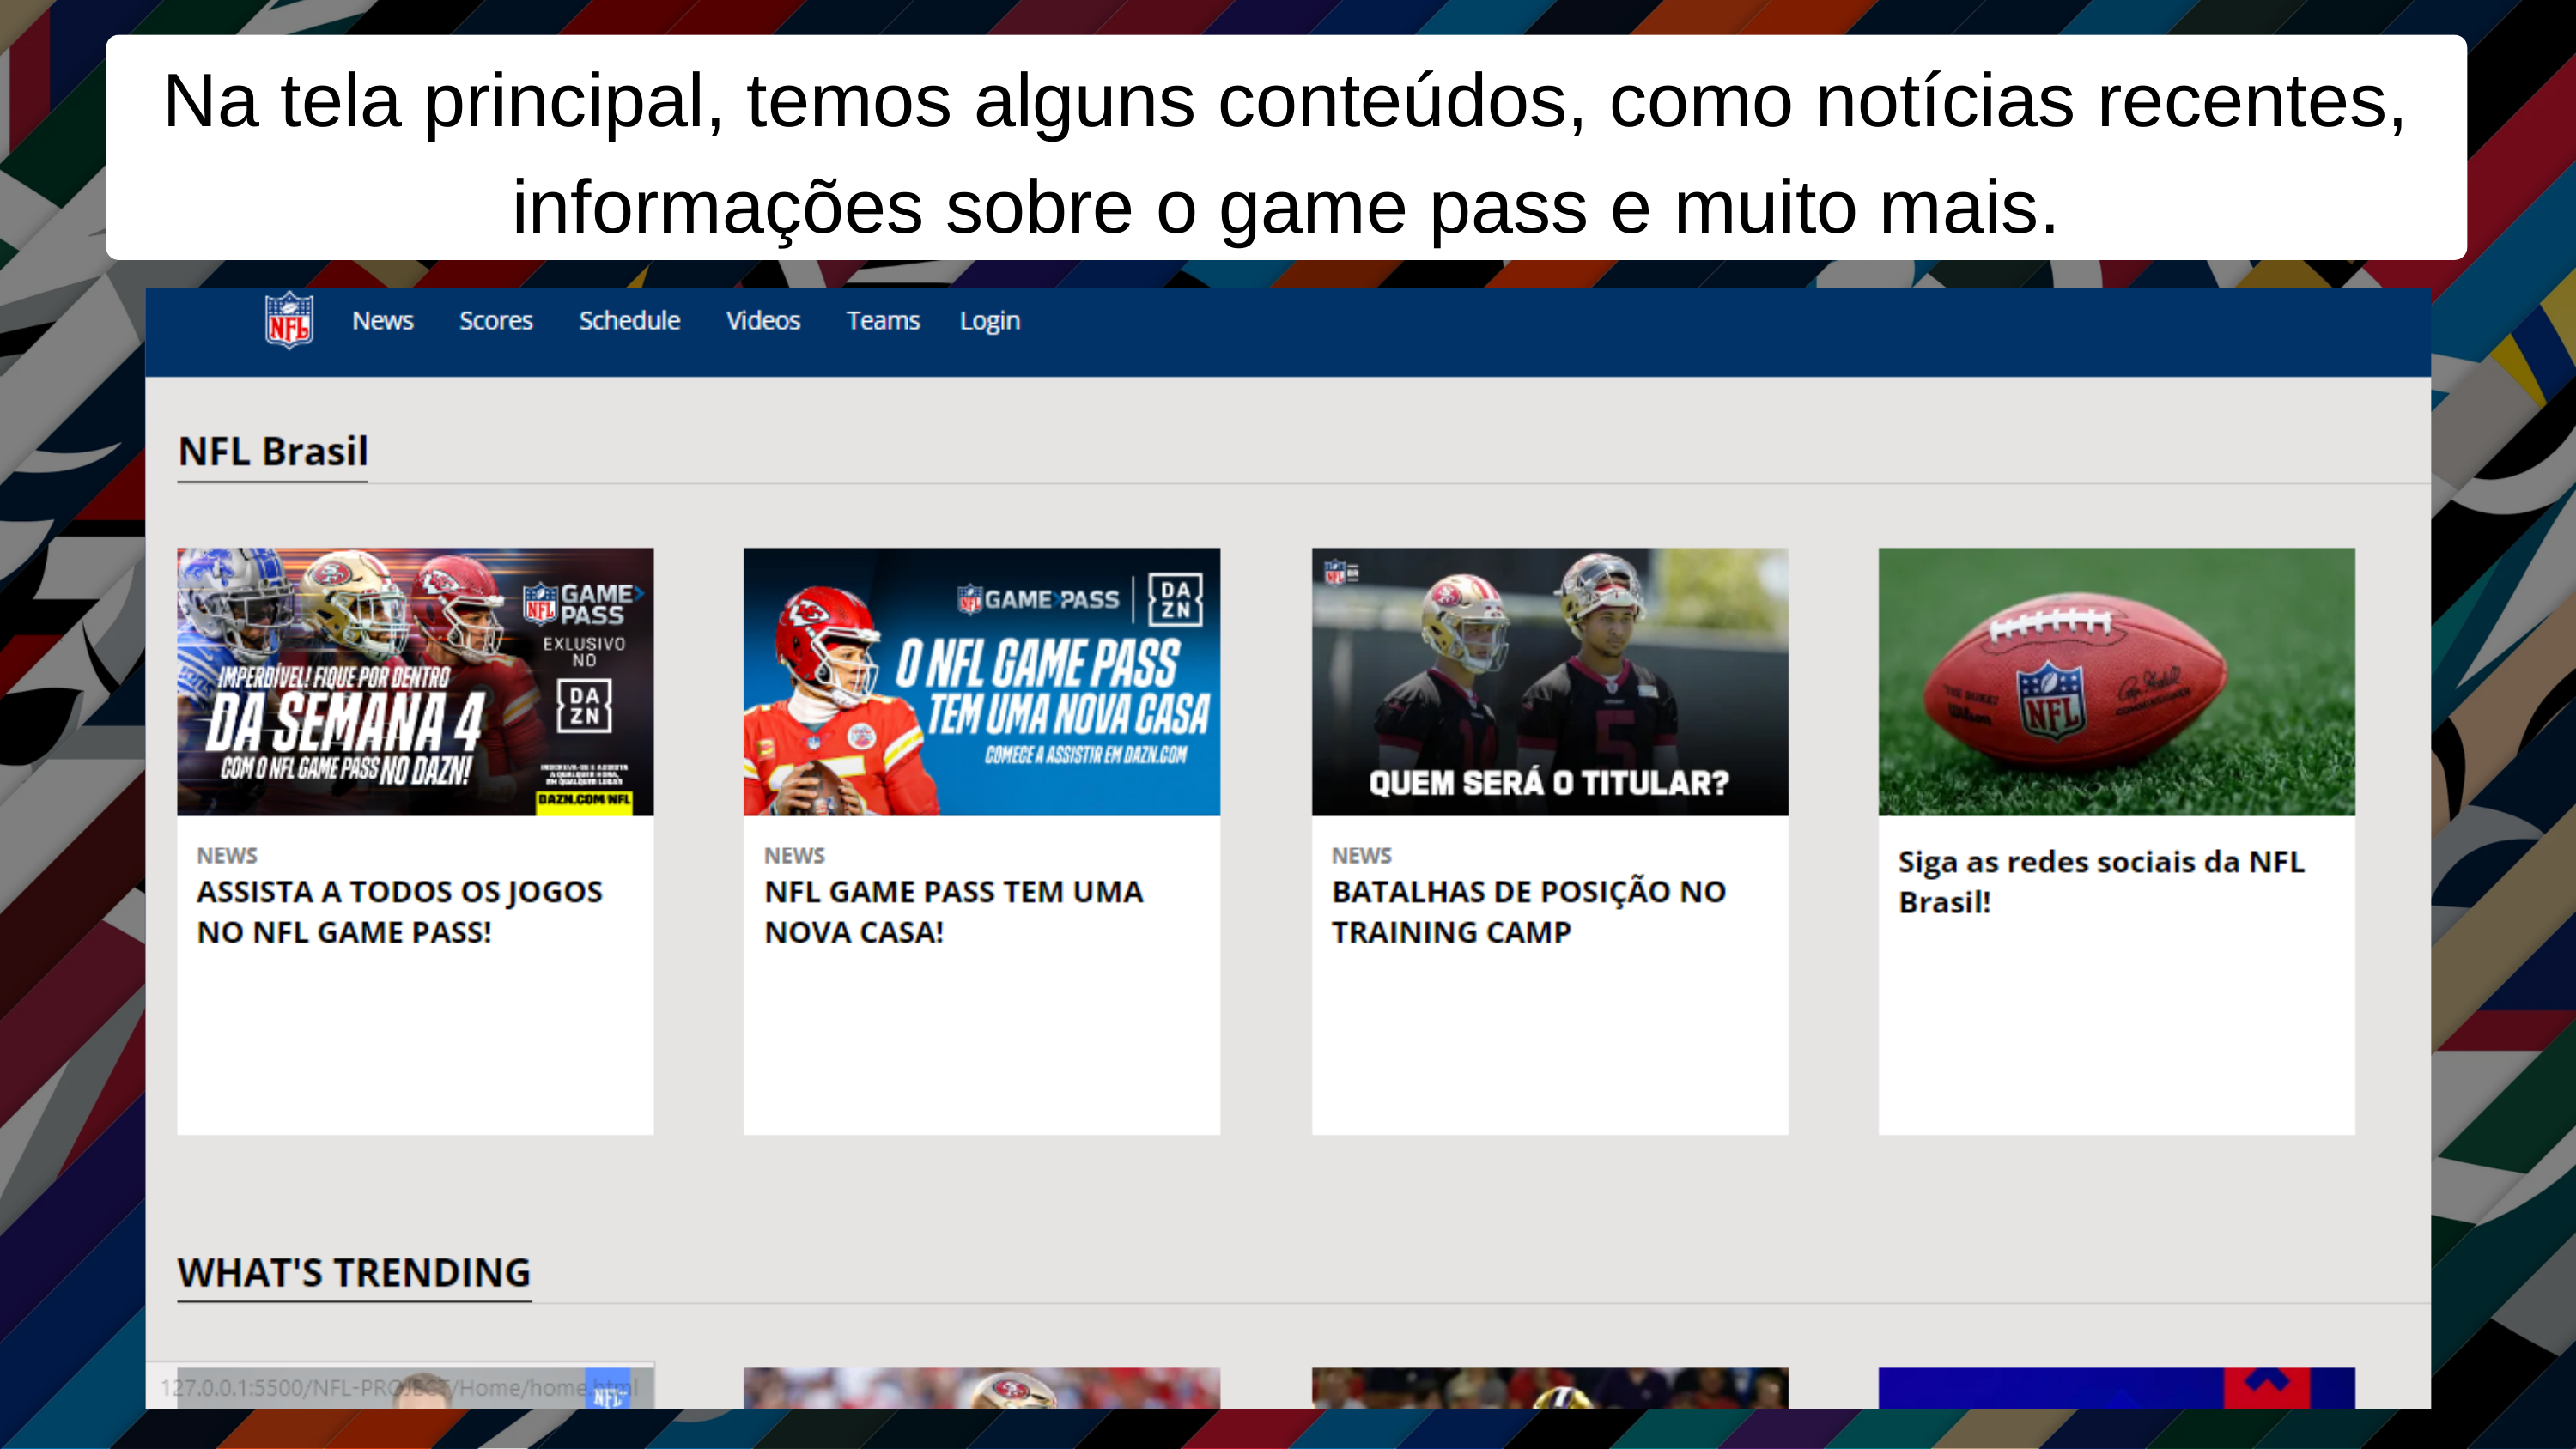

Na tela principal, temos alguns conteúdos, como notícias recentes, informações sobre o game pass e muito mais.